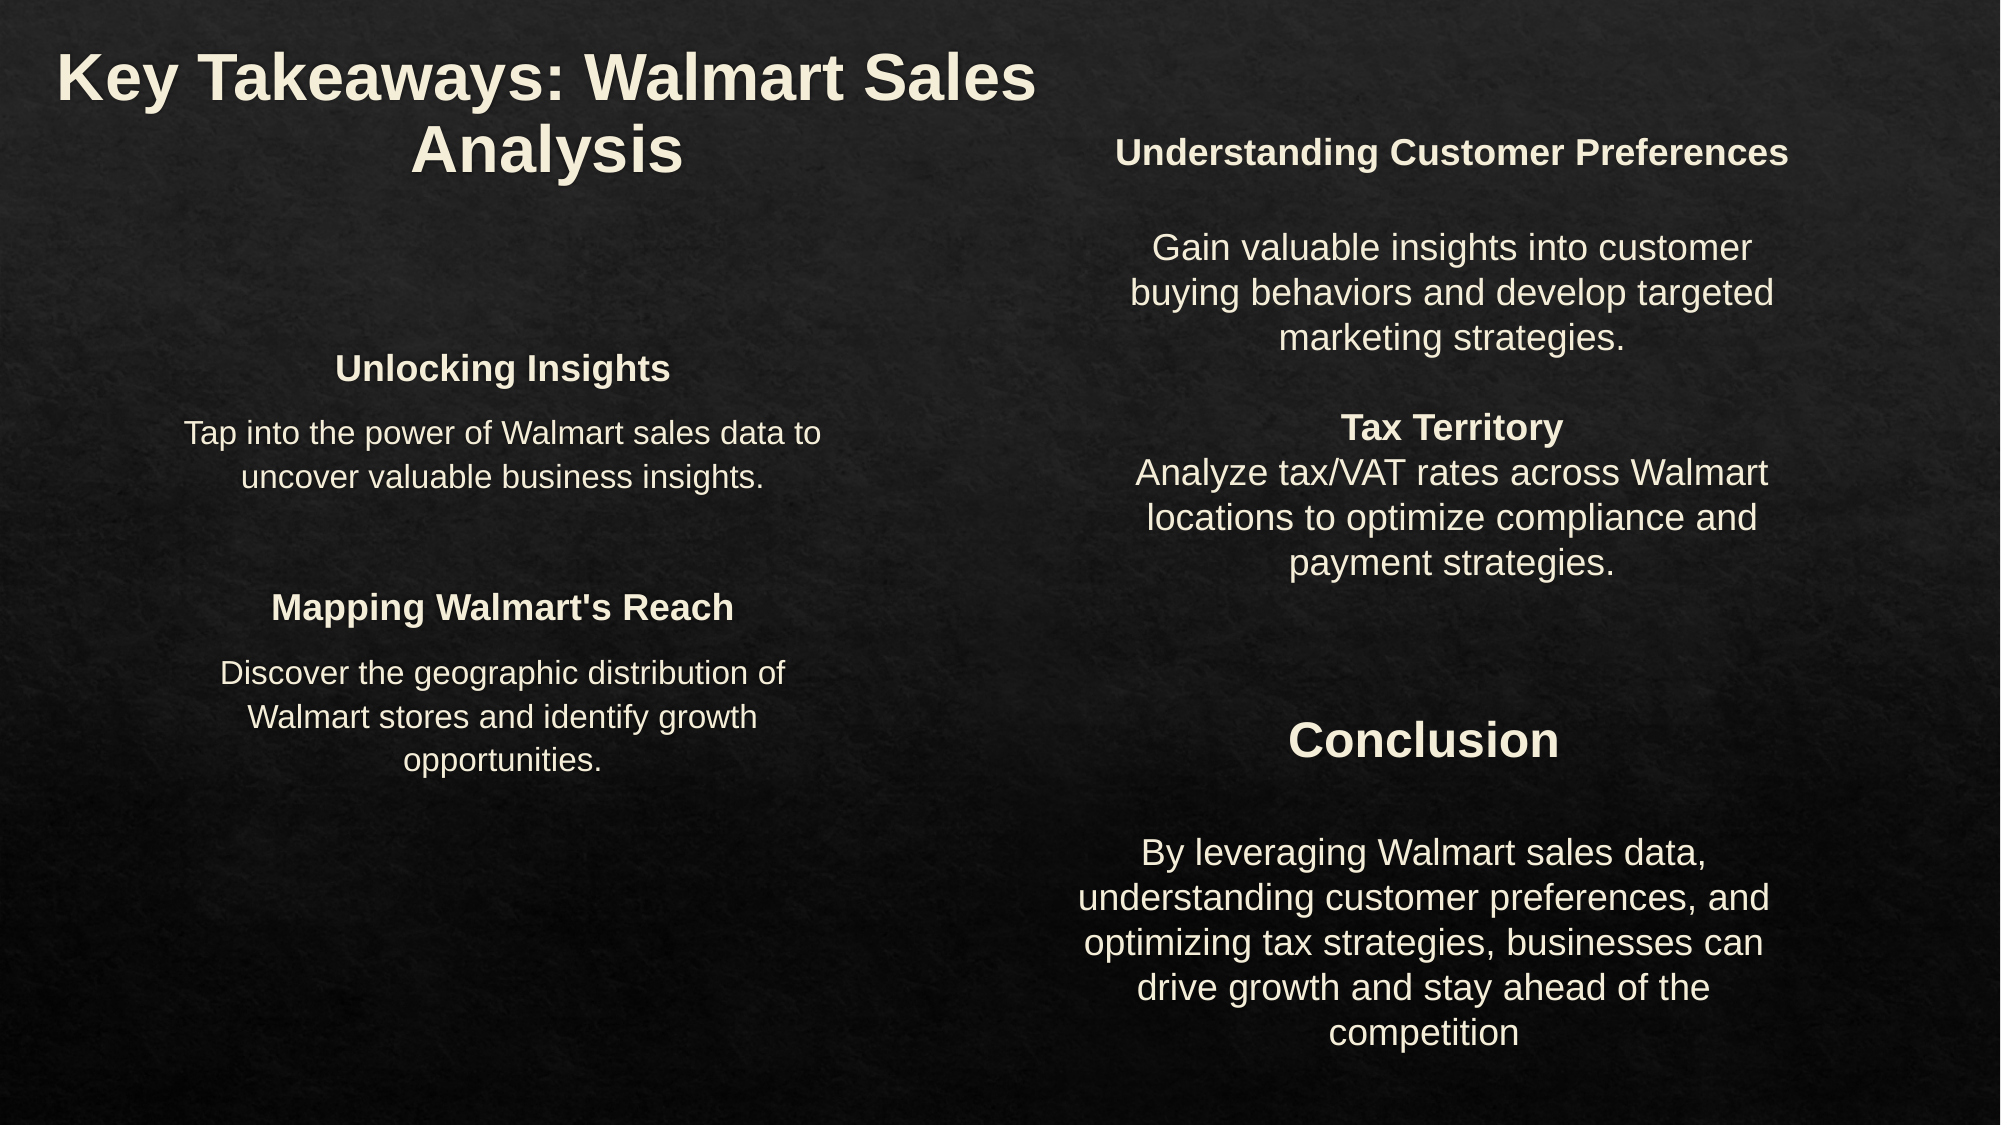

# Key Takeaways: Walmart Sales Analysis
Understanding Customer Preferences

Gain valuable insights into customer buying behaviors and develop targeted marketing strategies.

Tax Territory
Analyze tax/VAT rates across Walmart locations to optimize compliance and payment strategies.

Unlocking Insights
Tap into the power of Walmart sales data to uncover valuable business insights.

Mapping Walmart's Reach
Discover the geographic distribution of Walmart stores and identify growth opportunities.

Conclusion

By leveraging Walmart sales data, understanding customer preferences, and optimizing tax strategies, businesses can drive growth and stay ahead of the competition